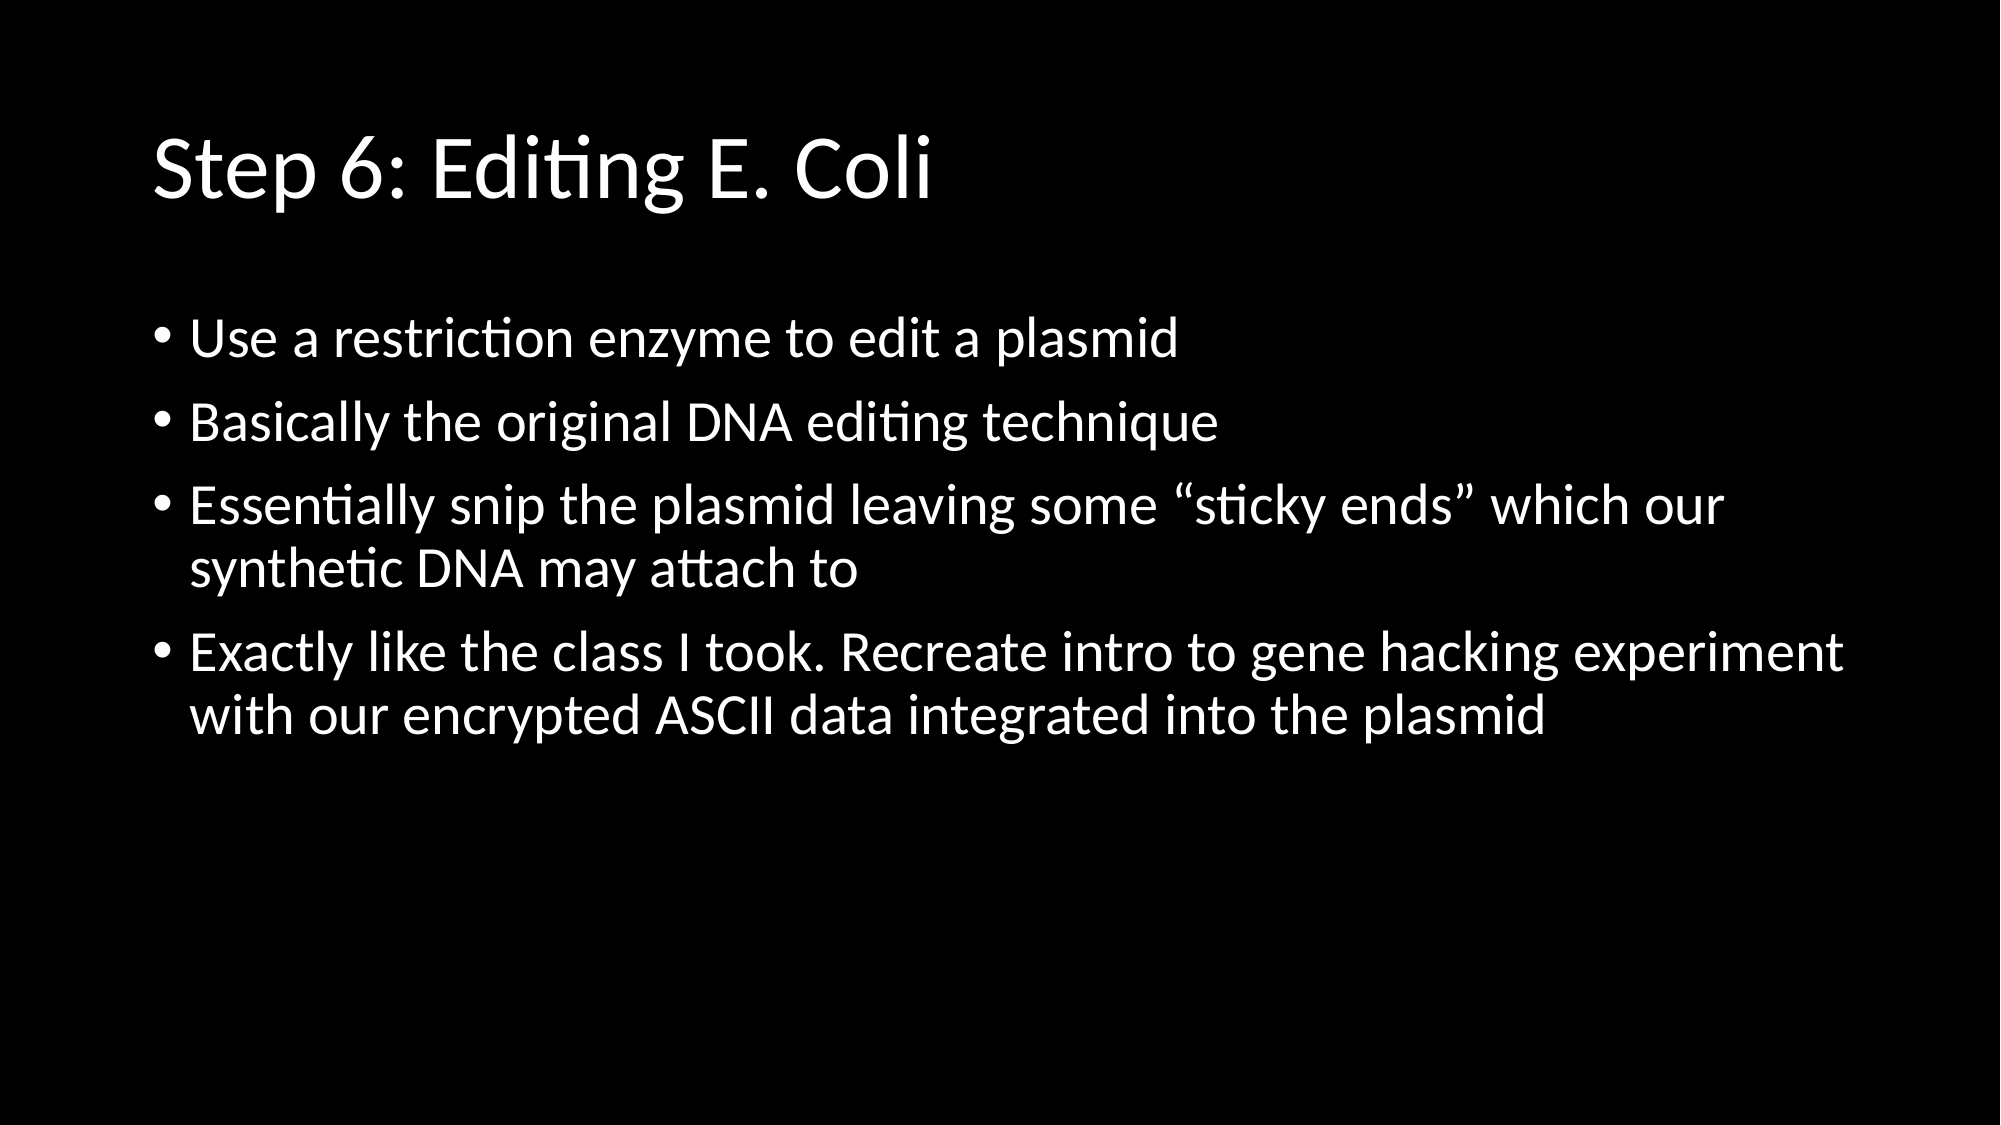

# Step 6: Editing E. Coli
Use a restriction enzyme to edit a plasmid
Basically the original DNA editing technique
Essentially snip the plasmid leaving some “sticky ends” which our synthetic DNA may attach to
Exactly like the class I took. Recreate intro to gene hacking experiment with our encrypted ASCII data integrated into the plasmid